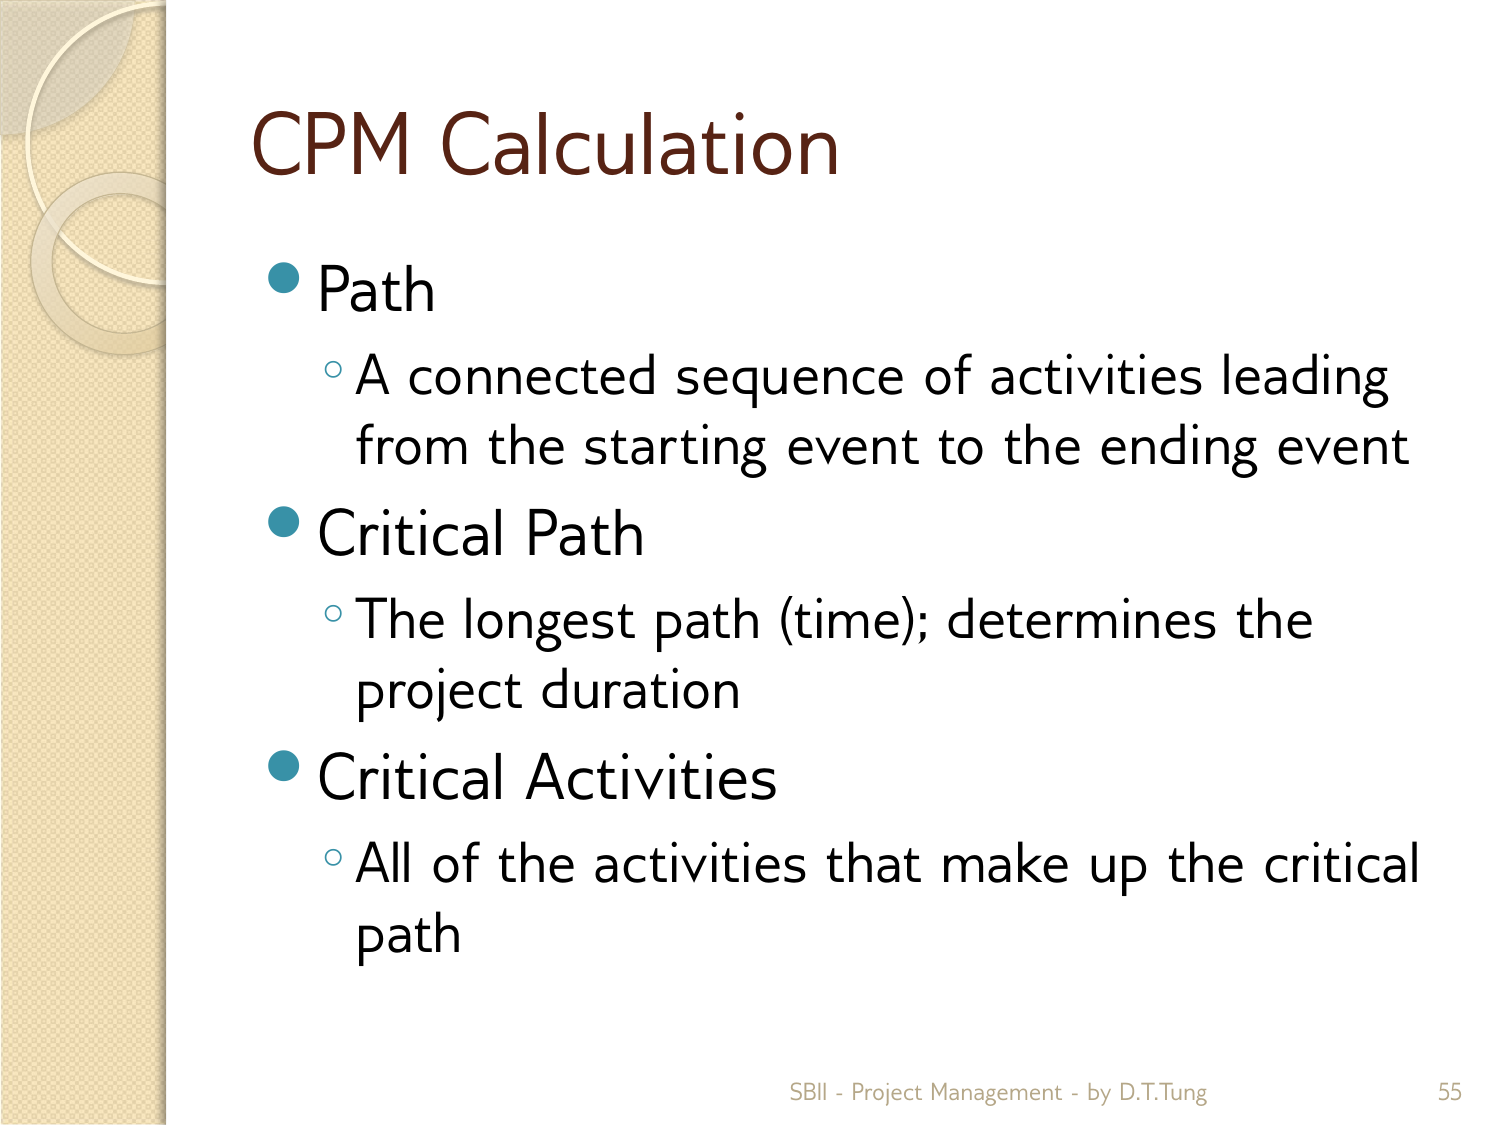

# CPM Calculation
Path
A connected sequence of activities leading from the starting event to the ending event
Critical Path
The longest path (time); determines the project duration
Critical Activities
All of the activities that make up the critical path

SBII - Project Management - by D.T.Tung
55